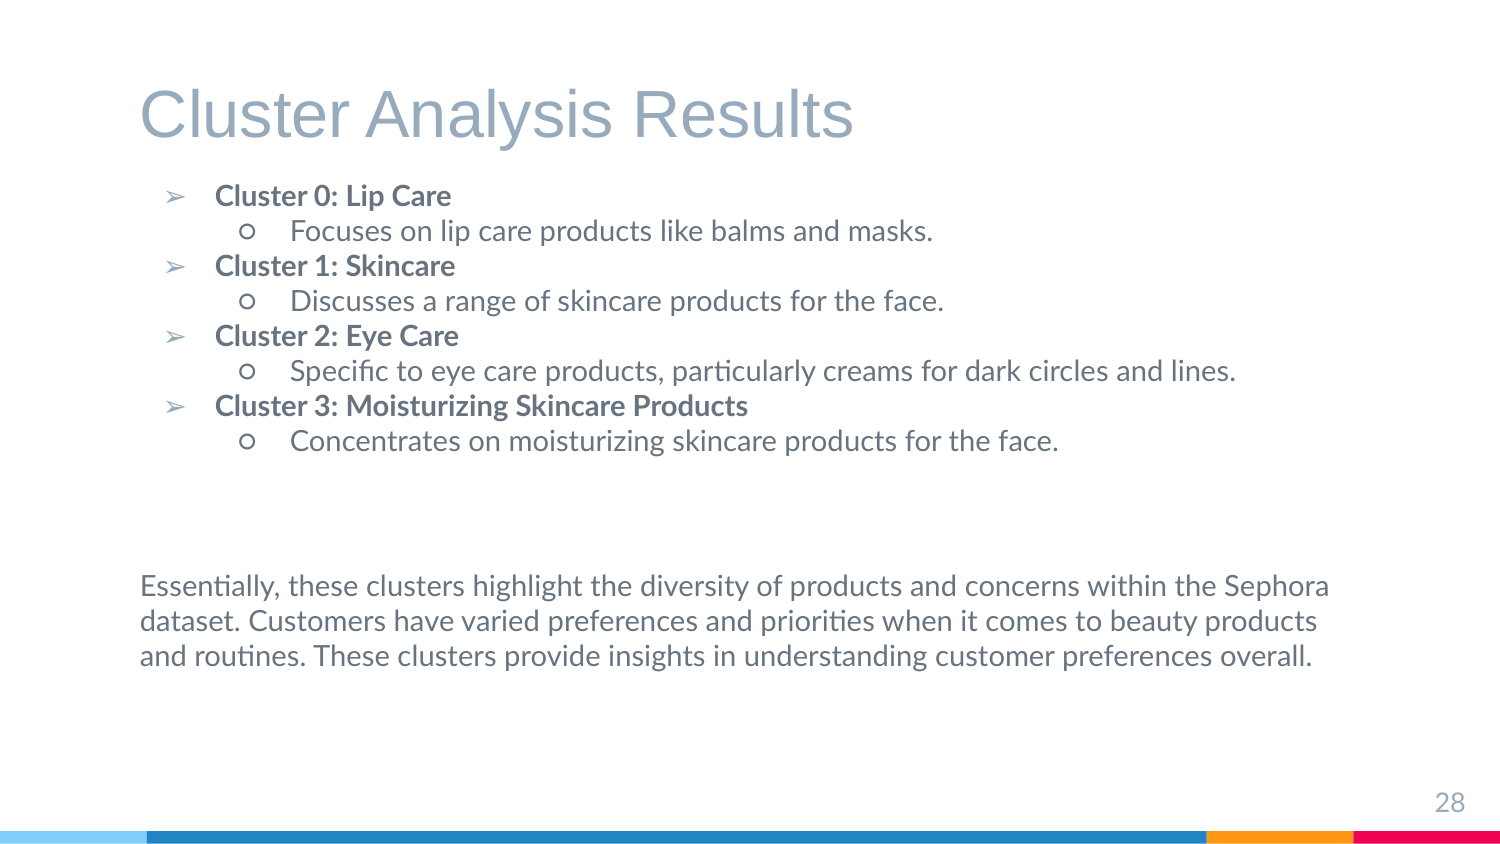

# Cluster Analysis Results
Cluster 0: Lip Care
Focuses on lip care products like balms and masks.
Cluster 1: Skincare
Discusses a range of skincare products for the face.
Cluster 2: Eye Care
Specific to eye care products, particularly creams for dark circles and lines.
Cluster 3: Moisturizing Skincare Products
Concentrates on moisturizing skincare products for the face.

Essentially, these clusters highlight the diversity of products and concerns within the Sephora dataset. Customers have varied preferences and priorities when it comes to beauty products and routines. These clusters provide insights in understanding customer preferences overall.
28